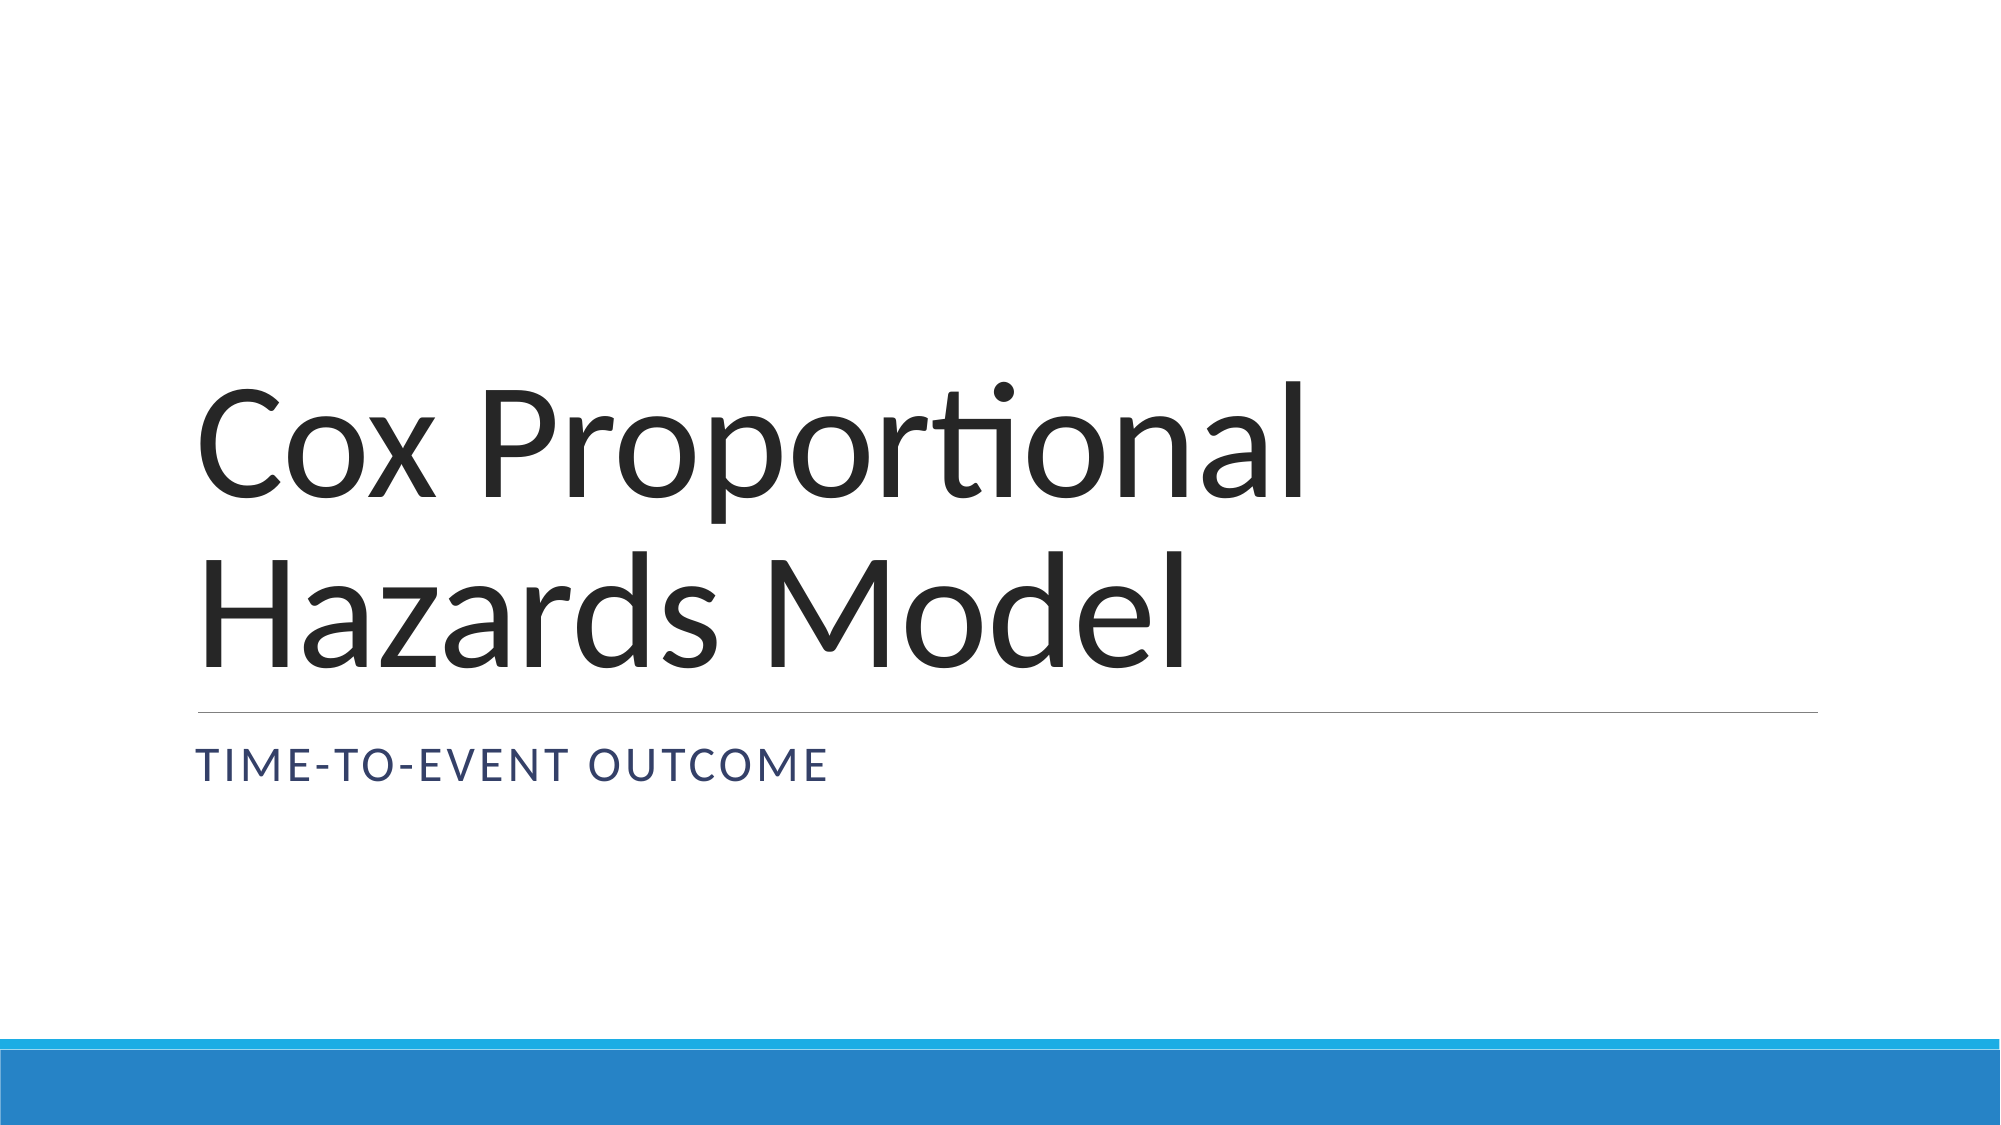

# Cox Proportional Hazards Model
Time-to-Event Outcome